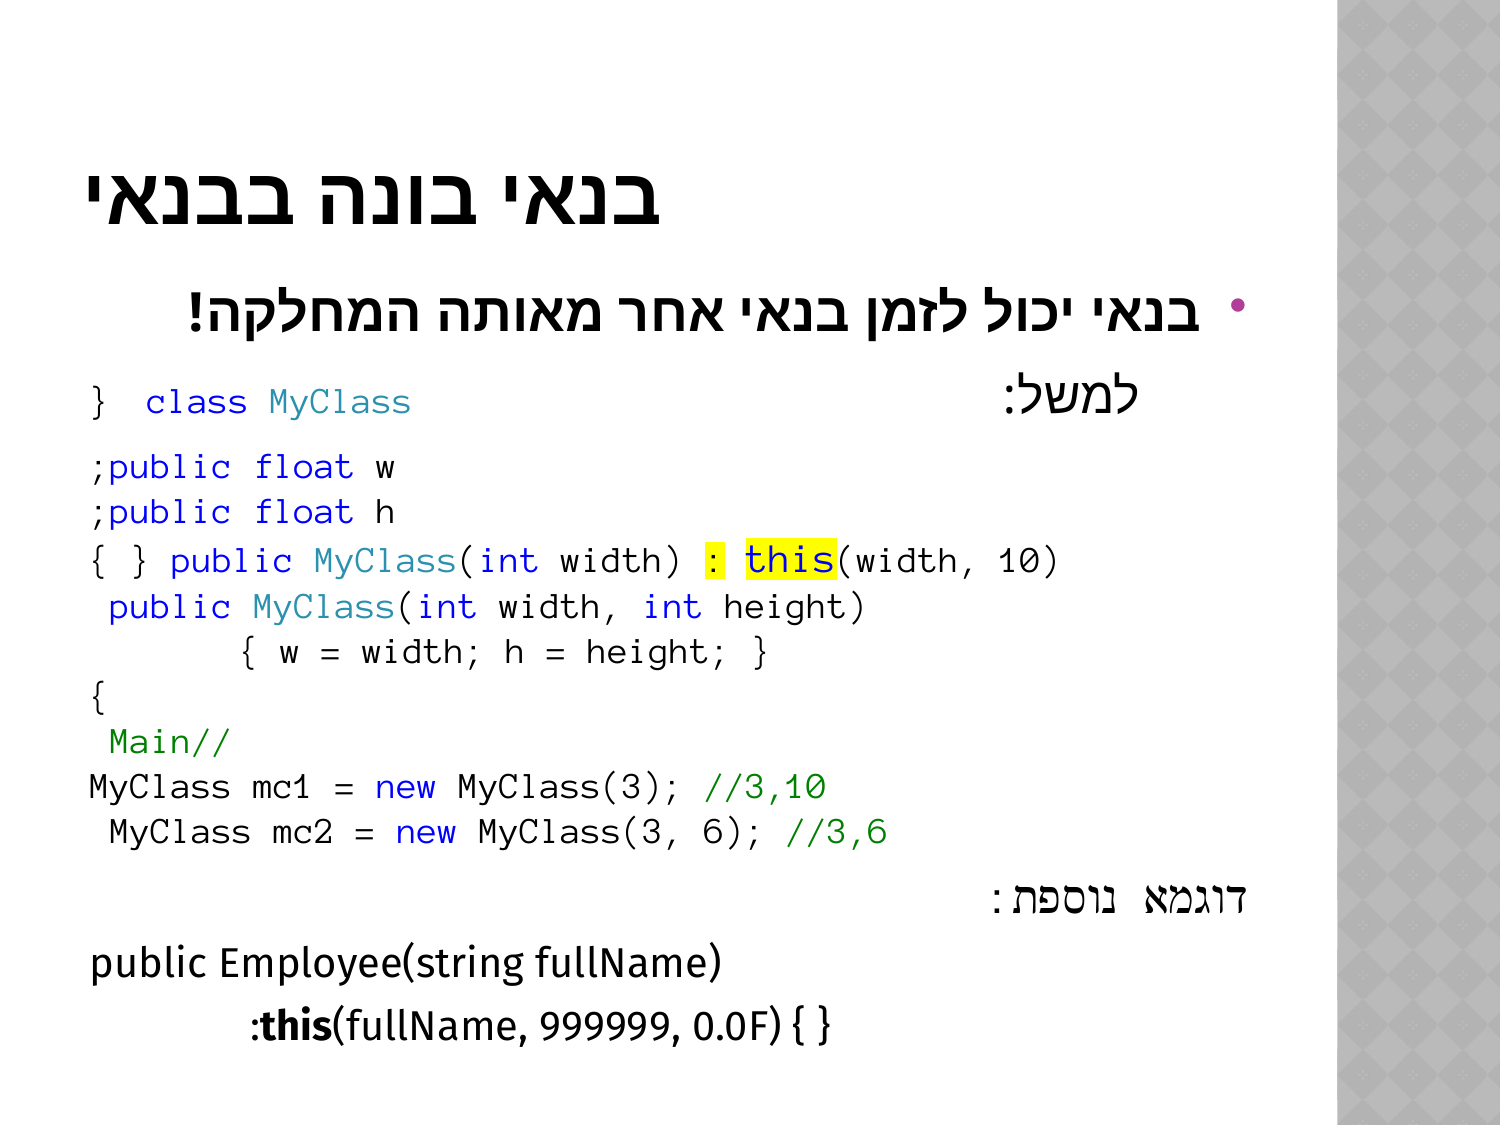

# בנאי בונה בבנאי
בנאי יכול לזמן בנאי אחר מאותה המחלקה!
למשל:					         class MyClass	{
   public float w;
   public float h;
   public MyClass(int width) : this(width, 10) { }
   public MyClass(int width, int height)
	{ w = width; h = height; }
}
//Main
MyClass mc1 = new MyClass(3); //3,10
MyClass mc2 = new MyClass(3, 6); //3,6
דוגמא נוספת:
public Employee(string fullName)
	 :this(fullName, 999999, 0.0F) { }